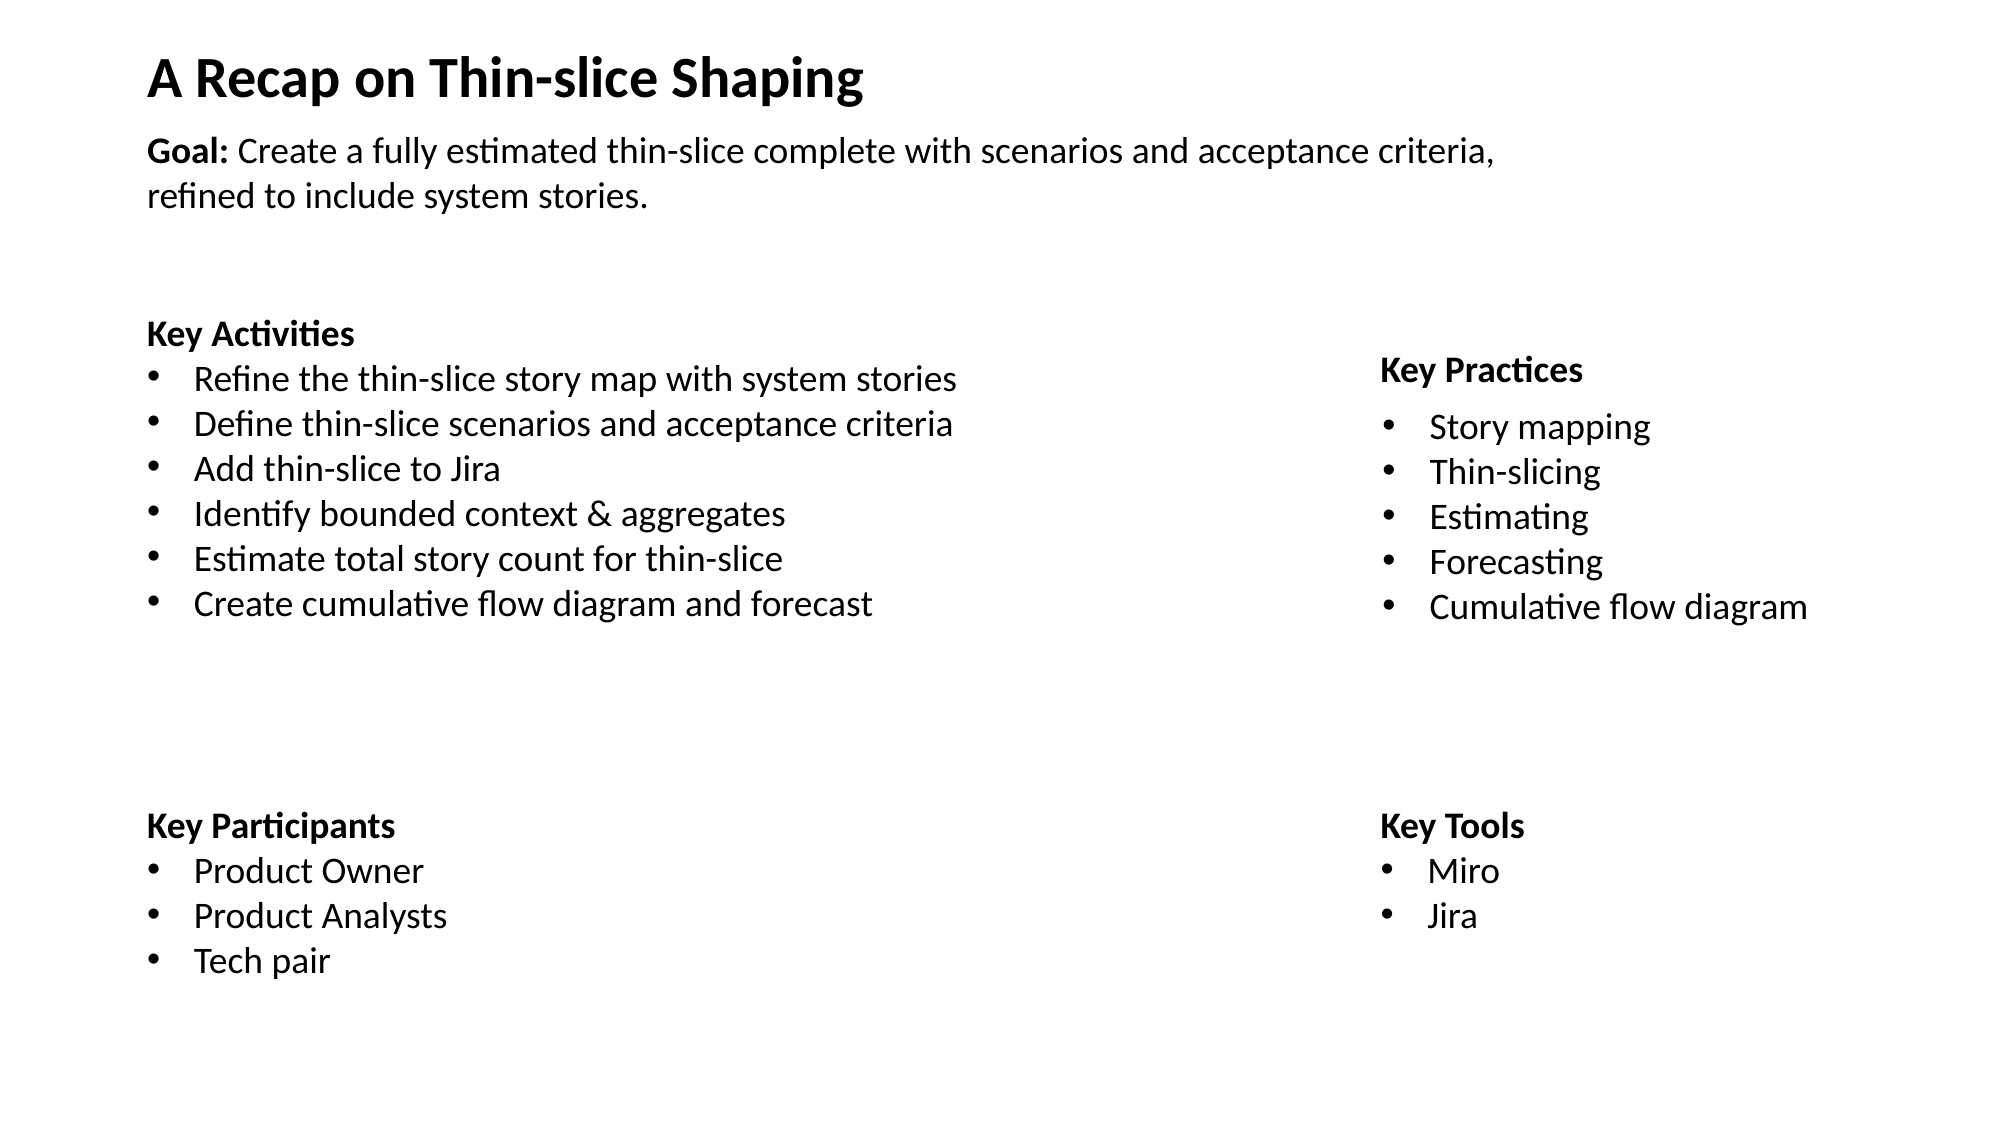

A Recap on Thin-slice Shaping
Goal: Create a fully estimated thin-slice complete with scenarios and acceptance criteria, refined to include system stories.
Key Activities
Refine the thin-slice story map with system stories
Define thin-slice scenarios and acceptance criteria
Add thin-slice to Jira
Identify bounded context & aggregates
Estimate total story count for thin-slice
Create cumulative flow diagram and forecast
Key Practices
Story mapping
Thin-slicing
Estimating
Forecasting
Cumulative flow diagram
Key Participants
Product Owner
Product Analysts
Tech pair

Key Tools
Miro
Jira